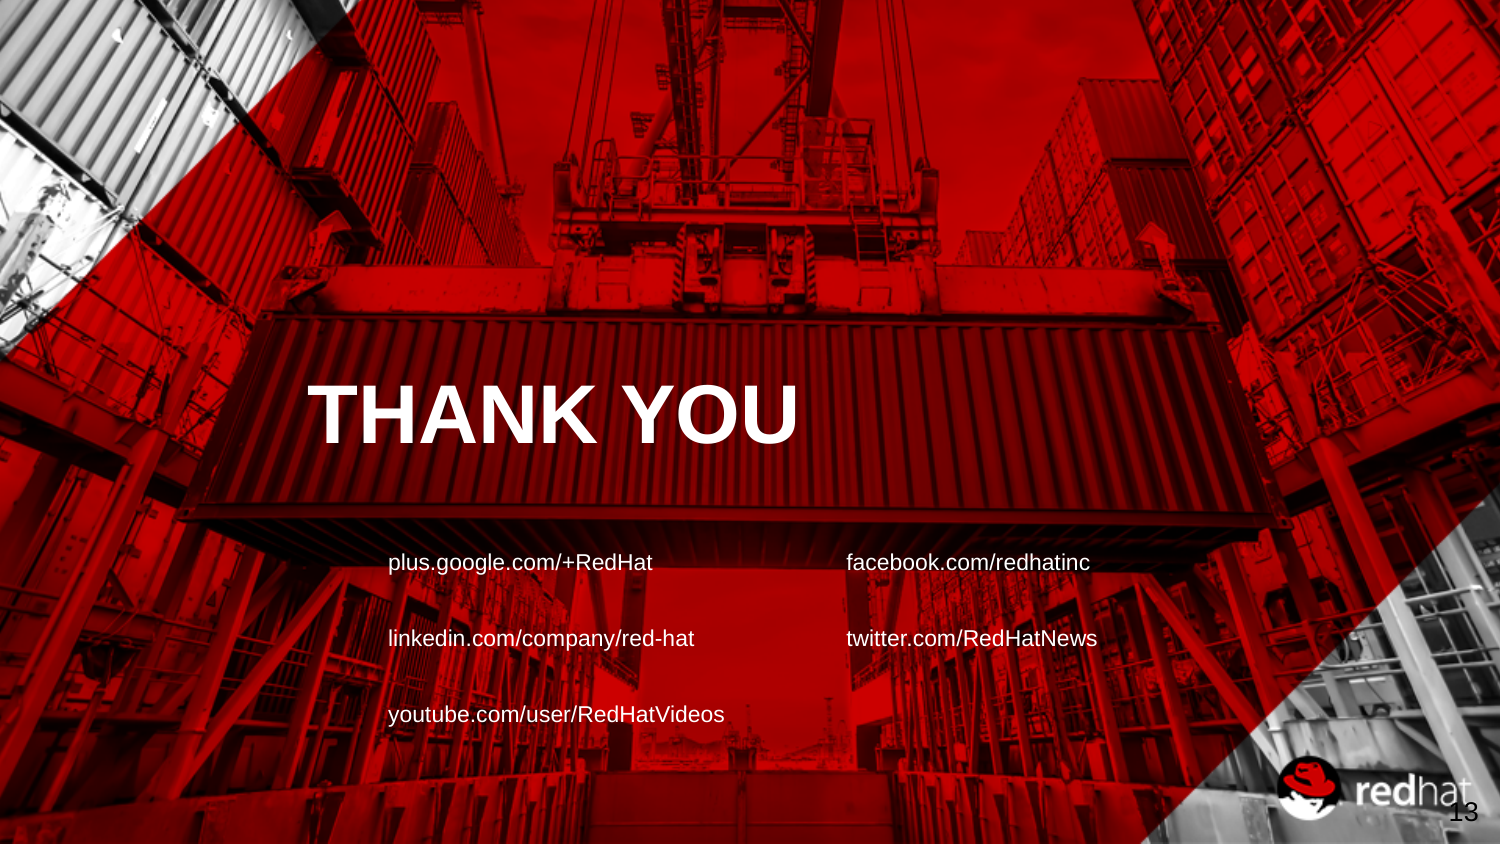

THANK YOU
plus.google.com/+RedHat
facebook.com/redhatinc
linkedin.com/company/red-hat
twitter.com/RedHatNews
youtube.com/user/RedHatVideos
13